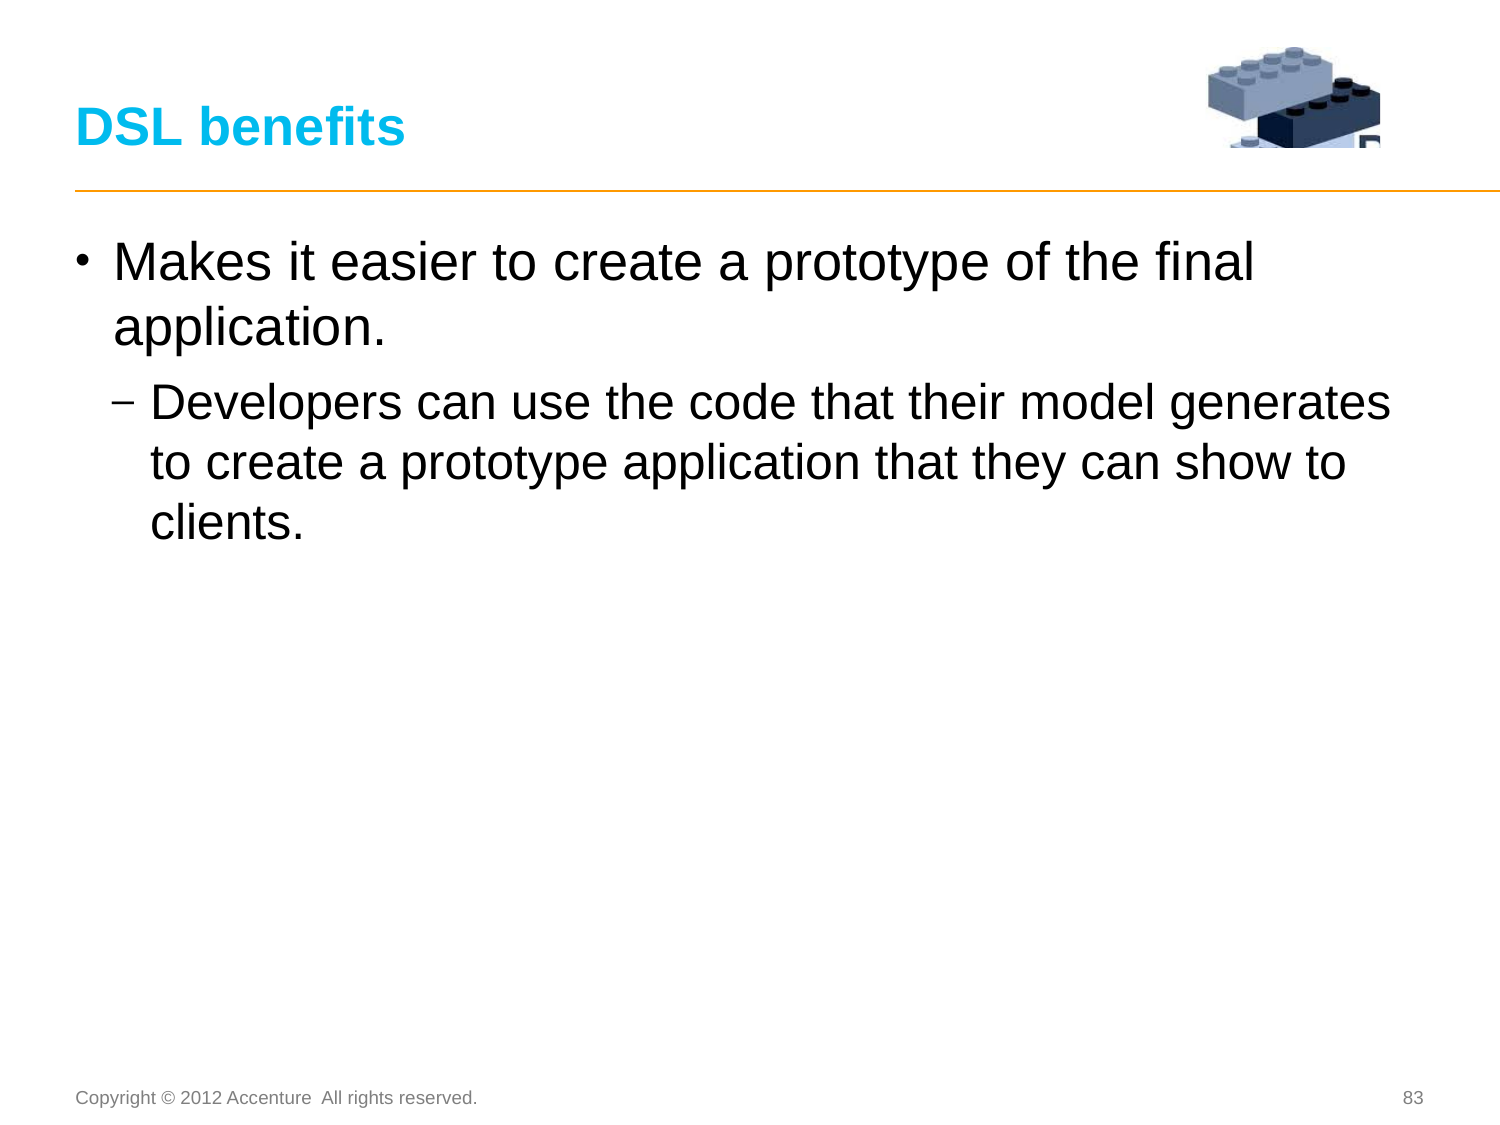

# DSL benefits
Makes it easier to create a prototype of the final application.
Developers can use the code that their model generates to create a prototype application that they can show to clients.